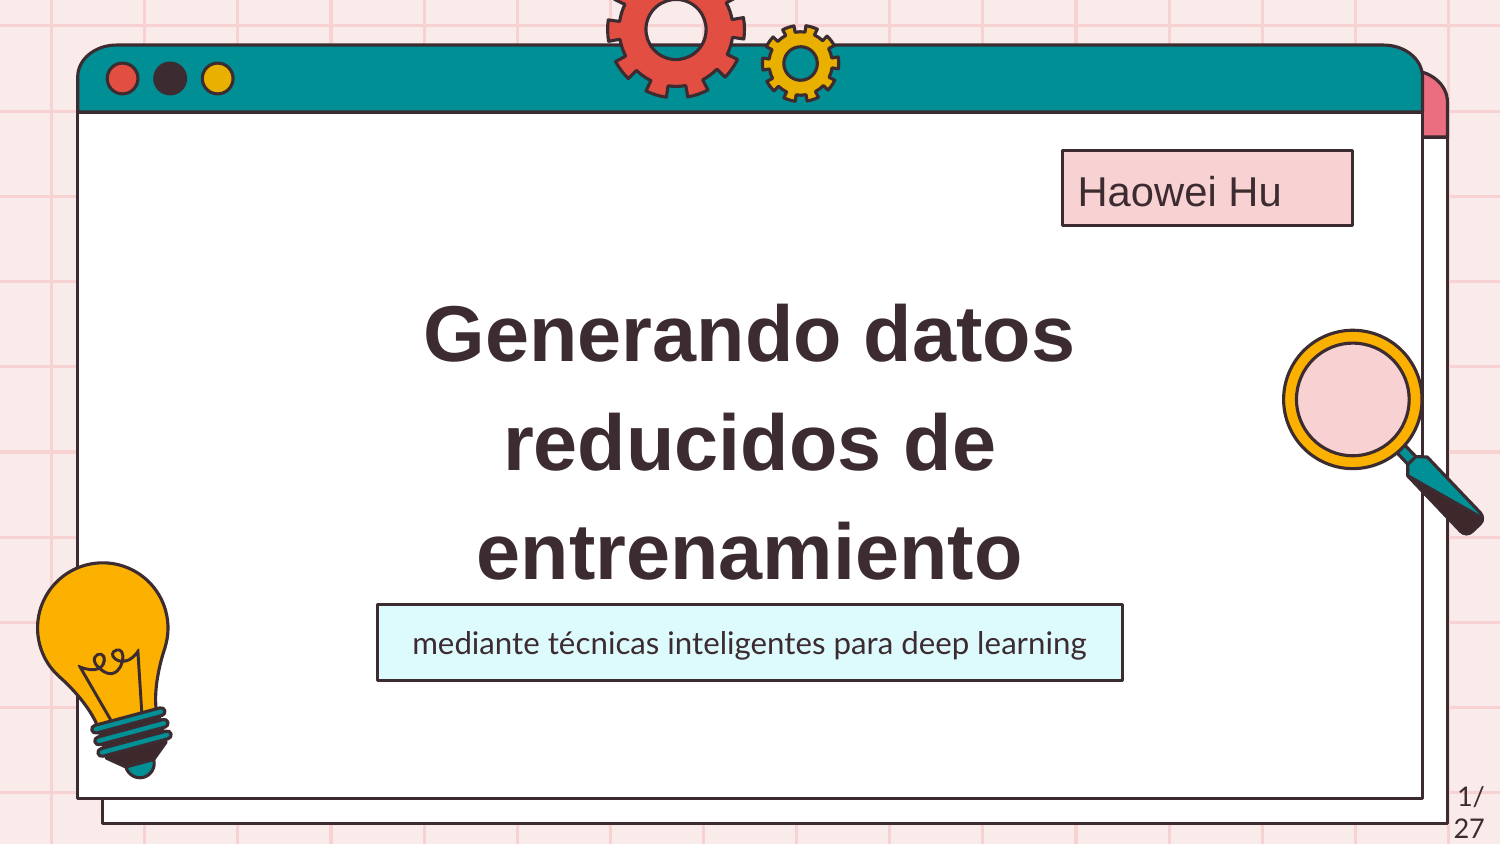

Haowei Hu
# Generando datos reducidos de entrenamiento
mediante técnicas inteligentes para deep learning
1/
27